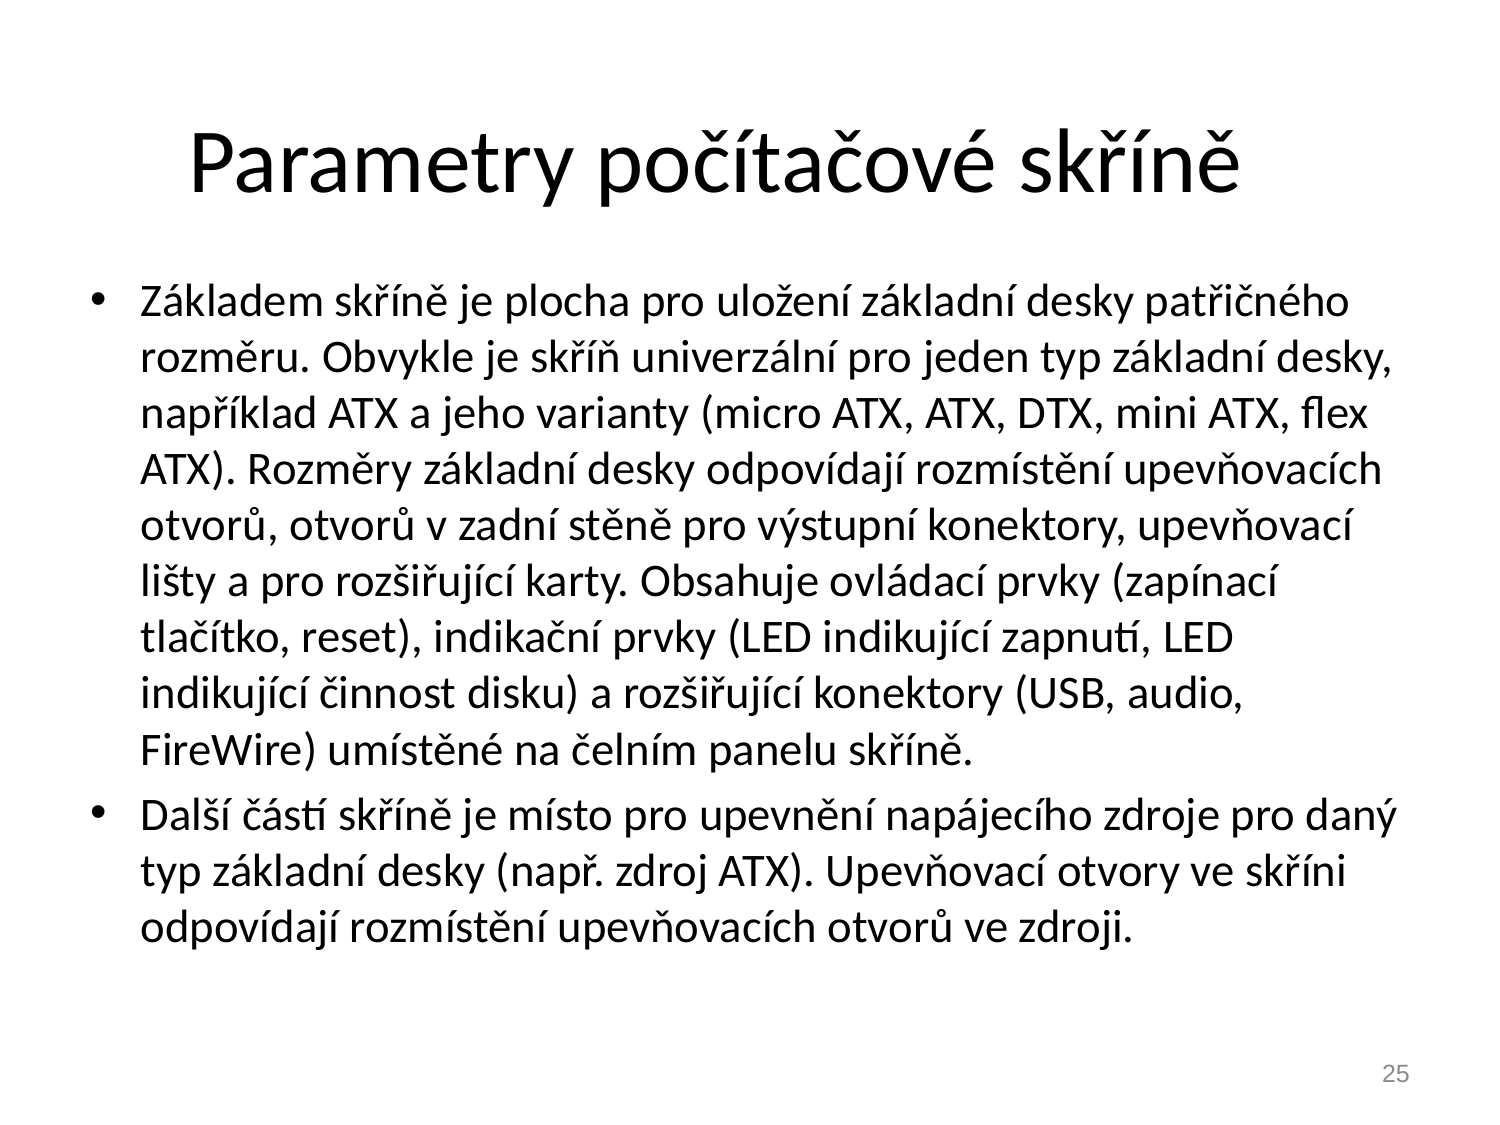

# Parametry počítačové skříně
Základem skříně je plocha pro uložení základní desky patřičného rozměru. Obvykle je skříň univerzální pro jeden typ základní desky, například ATX a jeho varianty (micro ATX, ATX, DTX, mini ATX, flex ATX). Rozměry základní desky odpovídají rozmístění upevňovacích otvorů, otvorů v zadní stěně pro výstupní konektory, upevňovací lišty a pro rozšiřující karty. Obsahuje ovládací prvky (zapínací tlačítko, reset), indikační prvky (LED indikující zapnutí, LED indikující činnost disku) a rozšiřující konektory (USB, audio, FireWire) umístěné na čelním panelu skříně.
Další částí skříně je místo pro upevnění napájecího zdroje pro daný typ základní desky (např. zdroj ATX). Upevňovací otvory ve skříni odpovídají rozmístění upevňovacích otvorů ve zdroji.

25